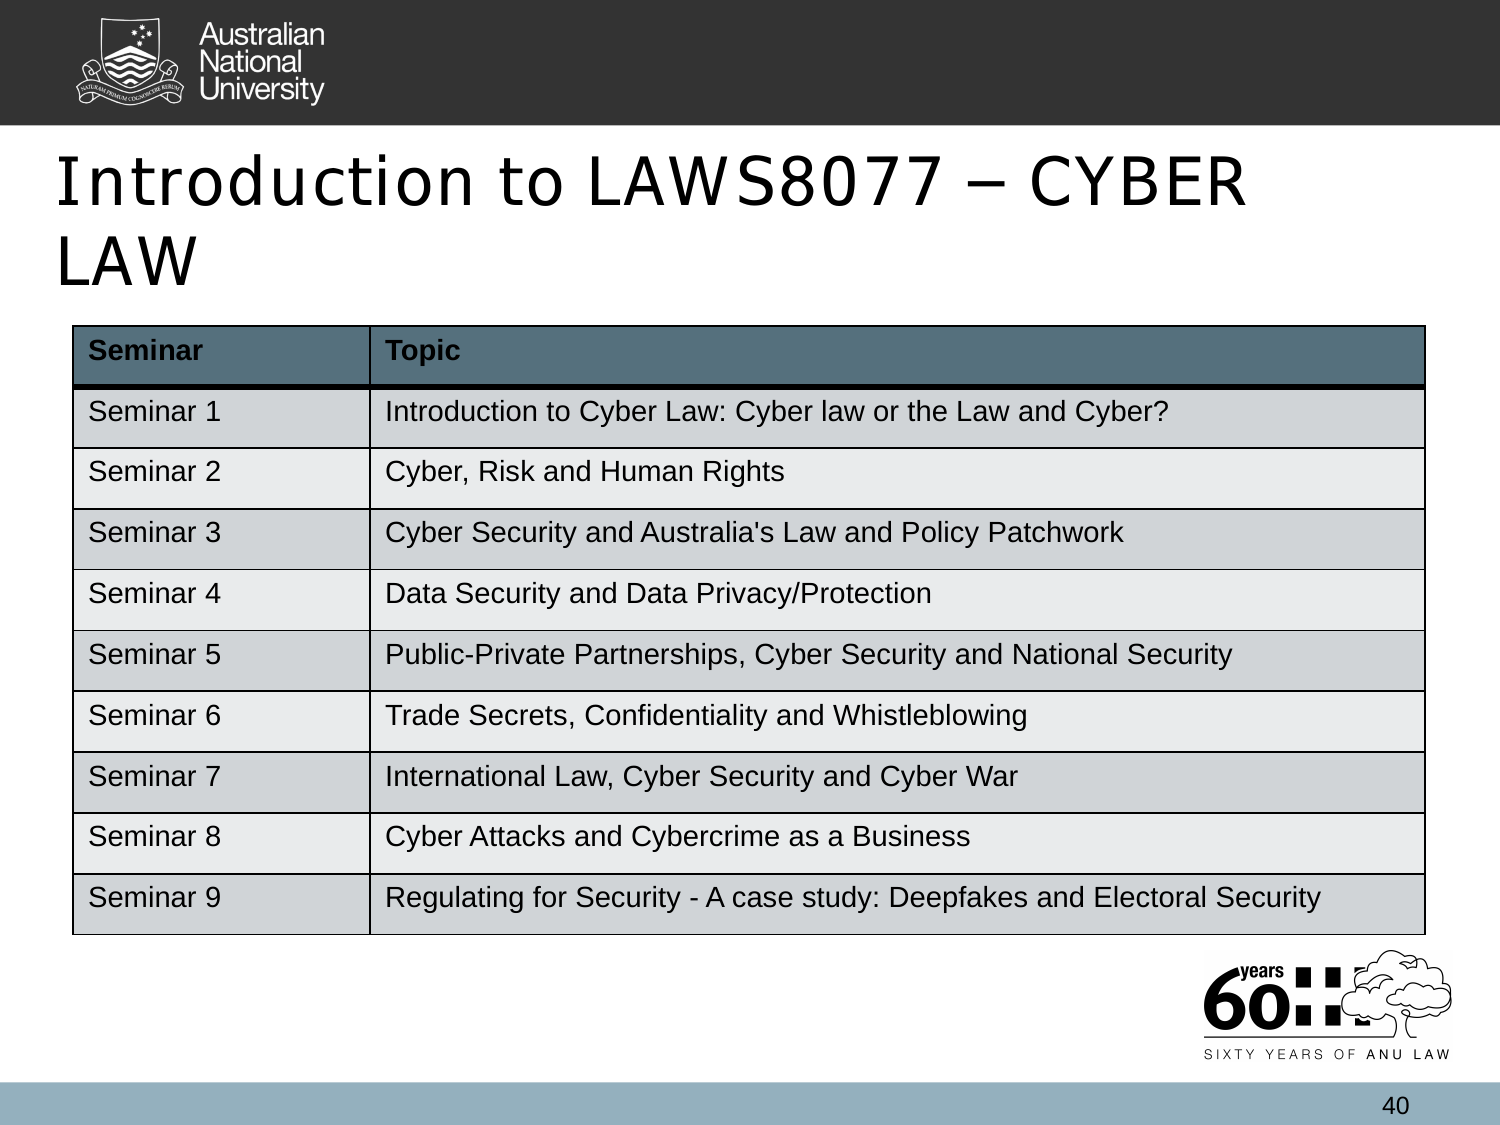

# Introduction to LAWS8077 – CYBER LAW
| Seminar | Topic |
| --- | --- |
| Seminar 1 | Introduction to Cyber Law: Cyber law or the Law and Cyber? |
| Seminar 2 | Cyber, Risk and Human Rights |
| Seminar 3 | Cyber Security and Australia's Law and Policy Patchwork |
| Seminar 4 | Data Security and Data Privacy/Protection |
| Seminar 5 | Public-Private Partnerships, Cyber Security and National Security |
| Seminar 6 | Trade Secrets, Confidentiality and Whistleblowing |
| Seminar 7 | International Law, Cyber Security and Cyber War |
| Seminar 8 | Cyber Attacks and Cybercrime as a Business |
| Seminar 9 | Regulating for Security - A case study: Deepfakes and Electoral Security |
40